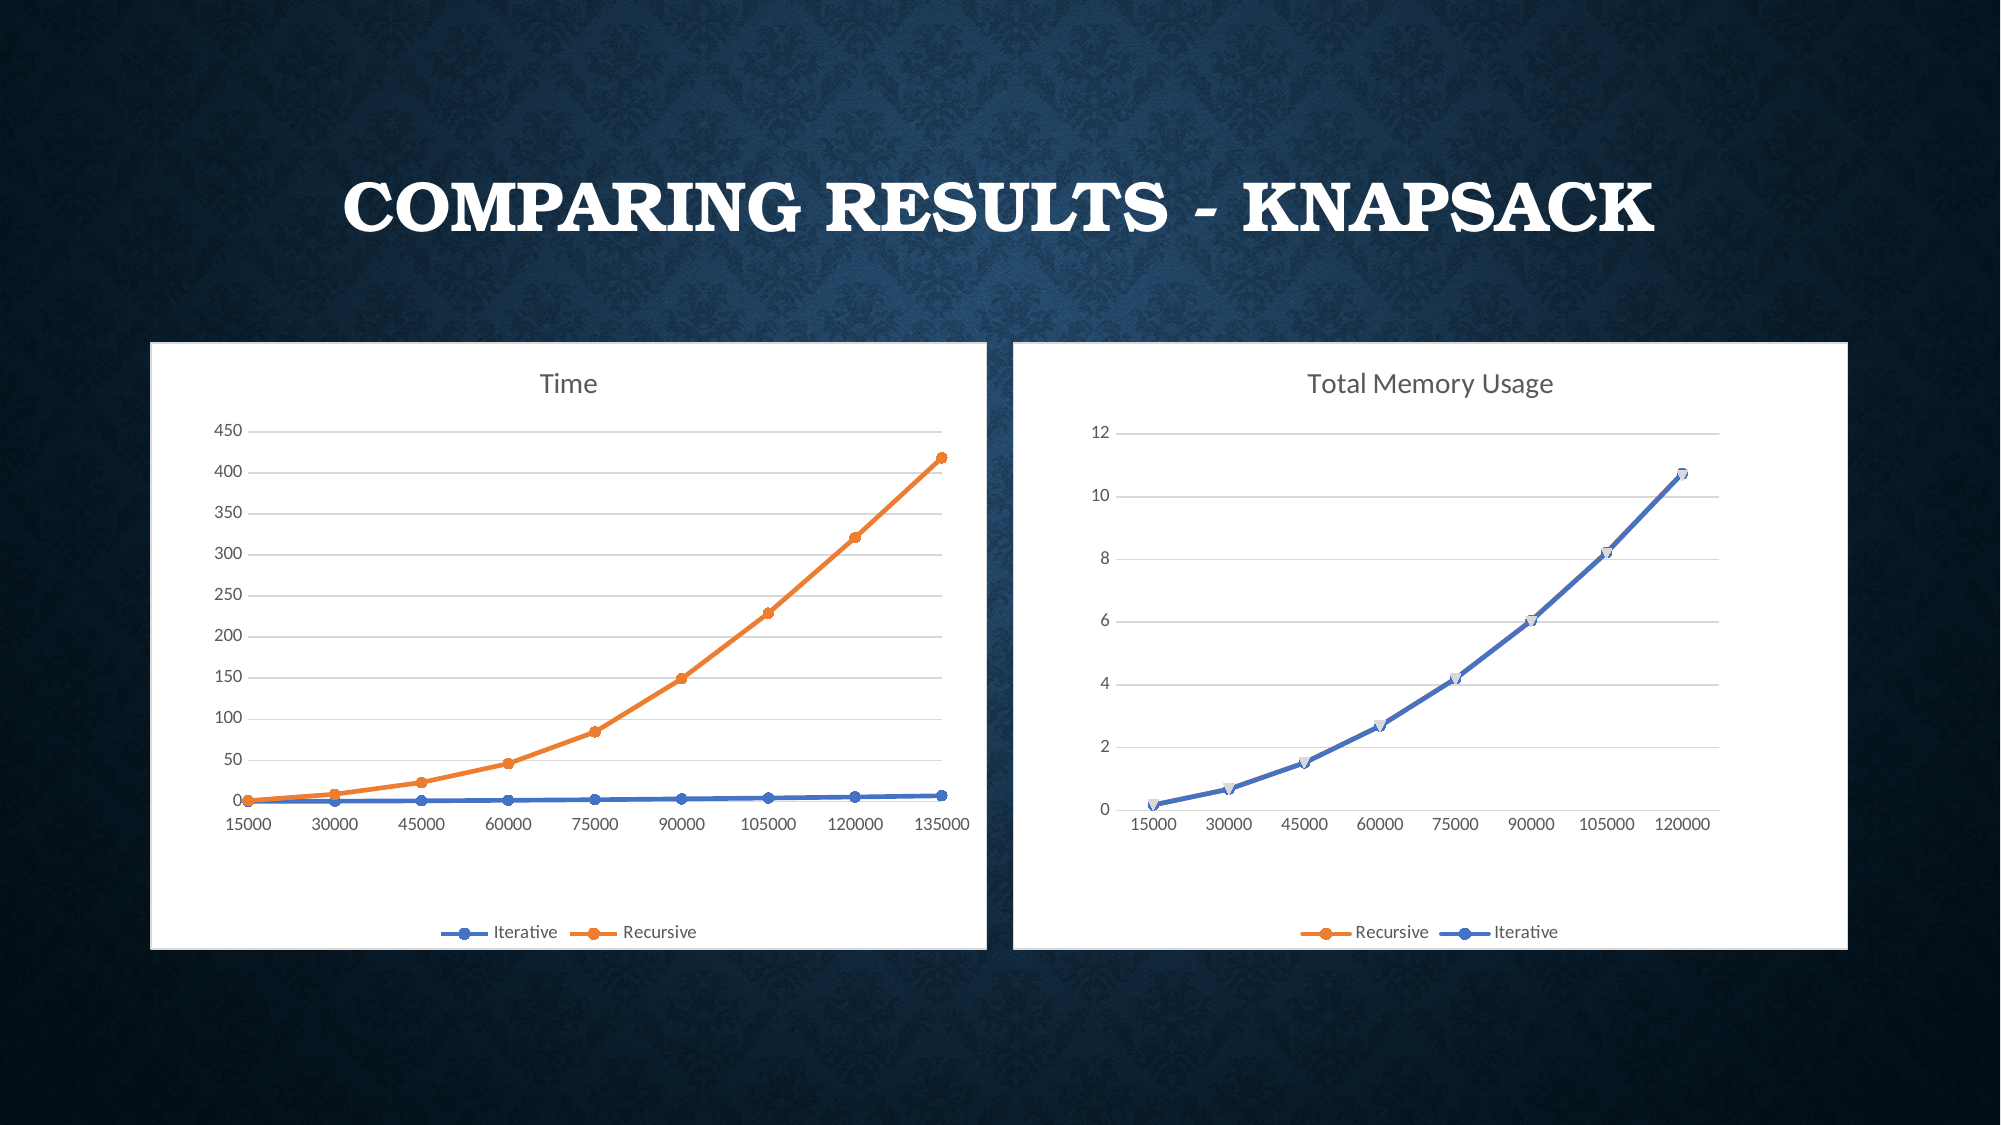

# Comparing Results - Knapsack

### Chart: Time

| Category | Iterative | Recursive |
|---|---|---|
| 15000 | 0.09209 | 0.9917 |
| 30000 | 0.35281 | 8.806799999999999 |
| 45000 | 0.7814300000000001 | 23.05 |
| 60000 | 1.38074 | 45.98940000000001 |
| 75000 | 2.1207599999999998 | 84.62670000000001 |
| 90000 | 3.0858600000000003 | 149.34700000000004 |
| 105000 | 4.17466 | 229.21239999999997 |
| 120000 | 5.43369 | 321.0686999999999 |
| 135000 | 6.906440000000001 | 418.1770999999999 |

### Chart: Total Memory Usage

| Category | Recursive | Iterative |  |
|---|---|---|---|
| 15000 | 0.16995671391487122 | 0.16861579567193985 | 1.1 |
| 30000 | 0.6751172542572021 | 0.6724352315068245 | 4.5 |
| 45000 | 1.515548825263977 | 1.5115307942032814 | 10.1 |
| 60000 | 2.6912410631775856 | 2.6859024837613106 | 17.9 |
| 75000 | 4.202215537428856 | 4.195550300180912 | 27.899999999999995 |
| 90000 | 6.04842247068882 | 6.040474243462086 | 40.1 |
| 105000 | 8.22992493212223 | 8.220674313604832 | 54.6 |
| 120000 | 10.746863469481468 | 10.73615051060915 | 71.2 |